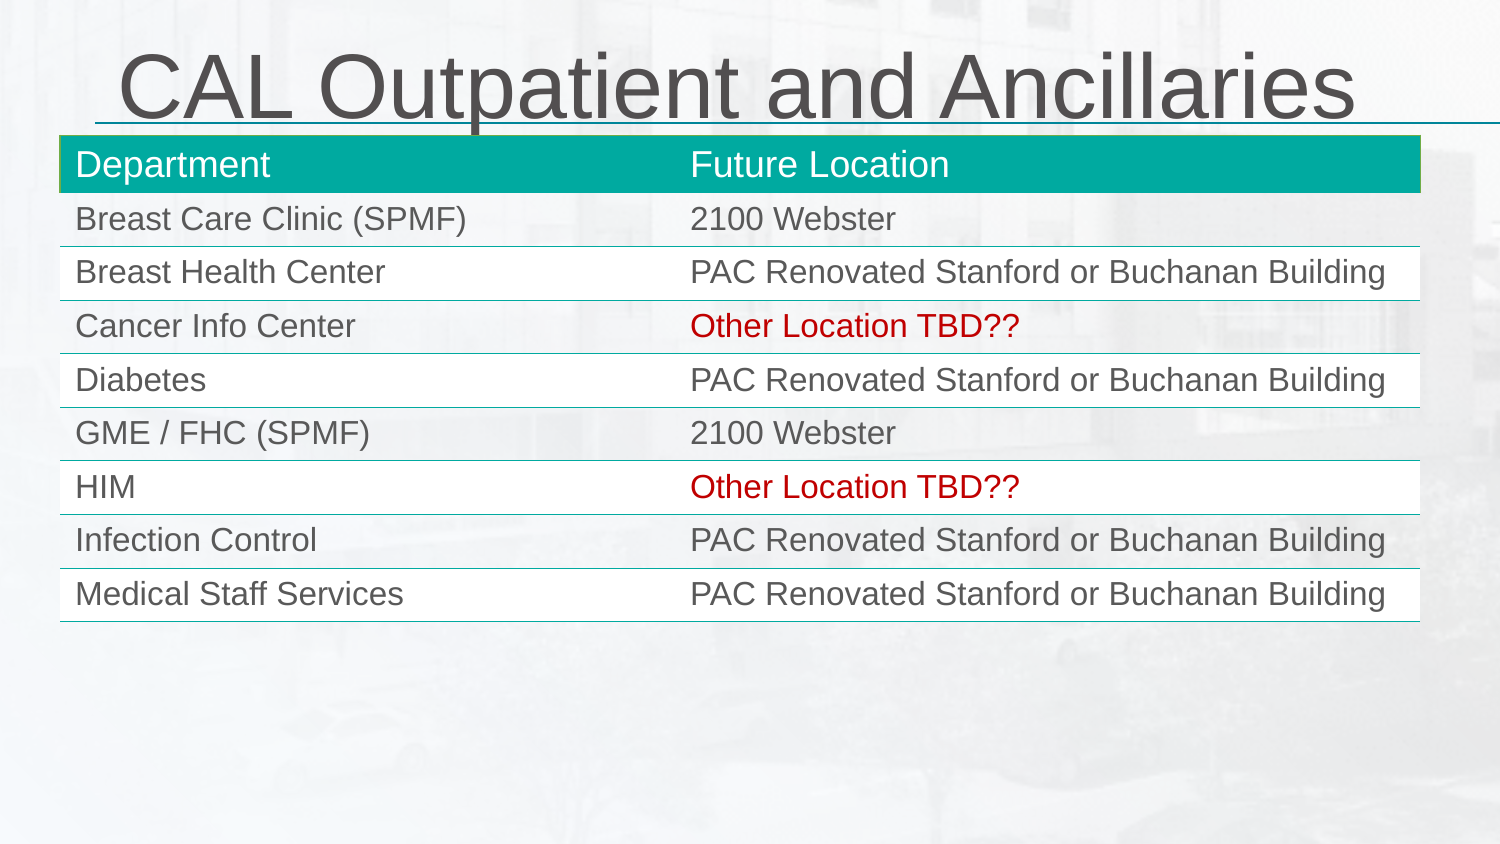

# CAL Outpatient and Ancillaries
| Department | Future Location |
| --- | --- |
| Breast Care Clinic (SPMF) | 2100 Webster |
| Breast Health Center | PAC Renovated Stanford or Buchanan Building |
| Cancer Info Center | Other Location TBD?? |
| Diabetes | PAC Renovated Stanford or Buchanan Building |
| GME / FHC (SPMF) | 2100 Webster |
| HIM | Other Location TBD?? |
| Infection Control | PAC Renovated Stanford or Buchanan Building |
| Medical Staff Services | PAC Renovated Stanford or Buchanan Building |